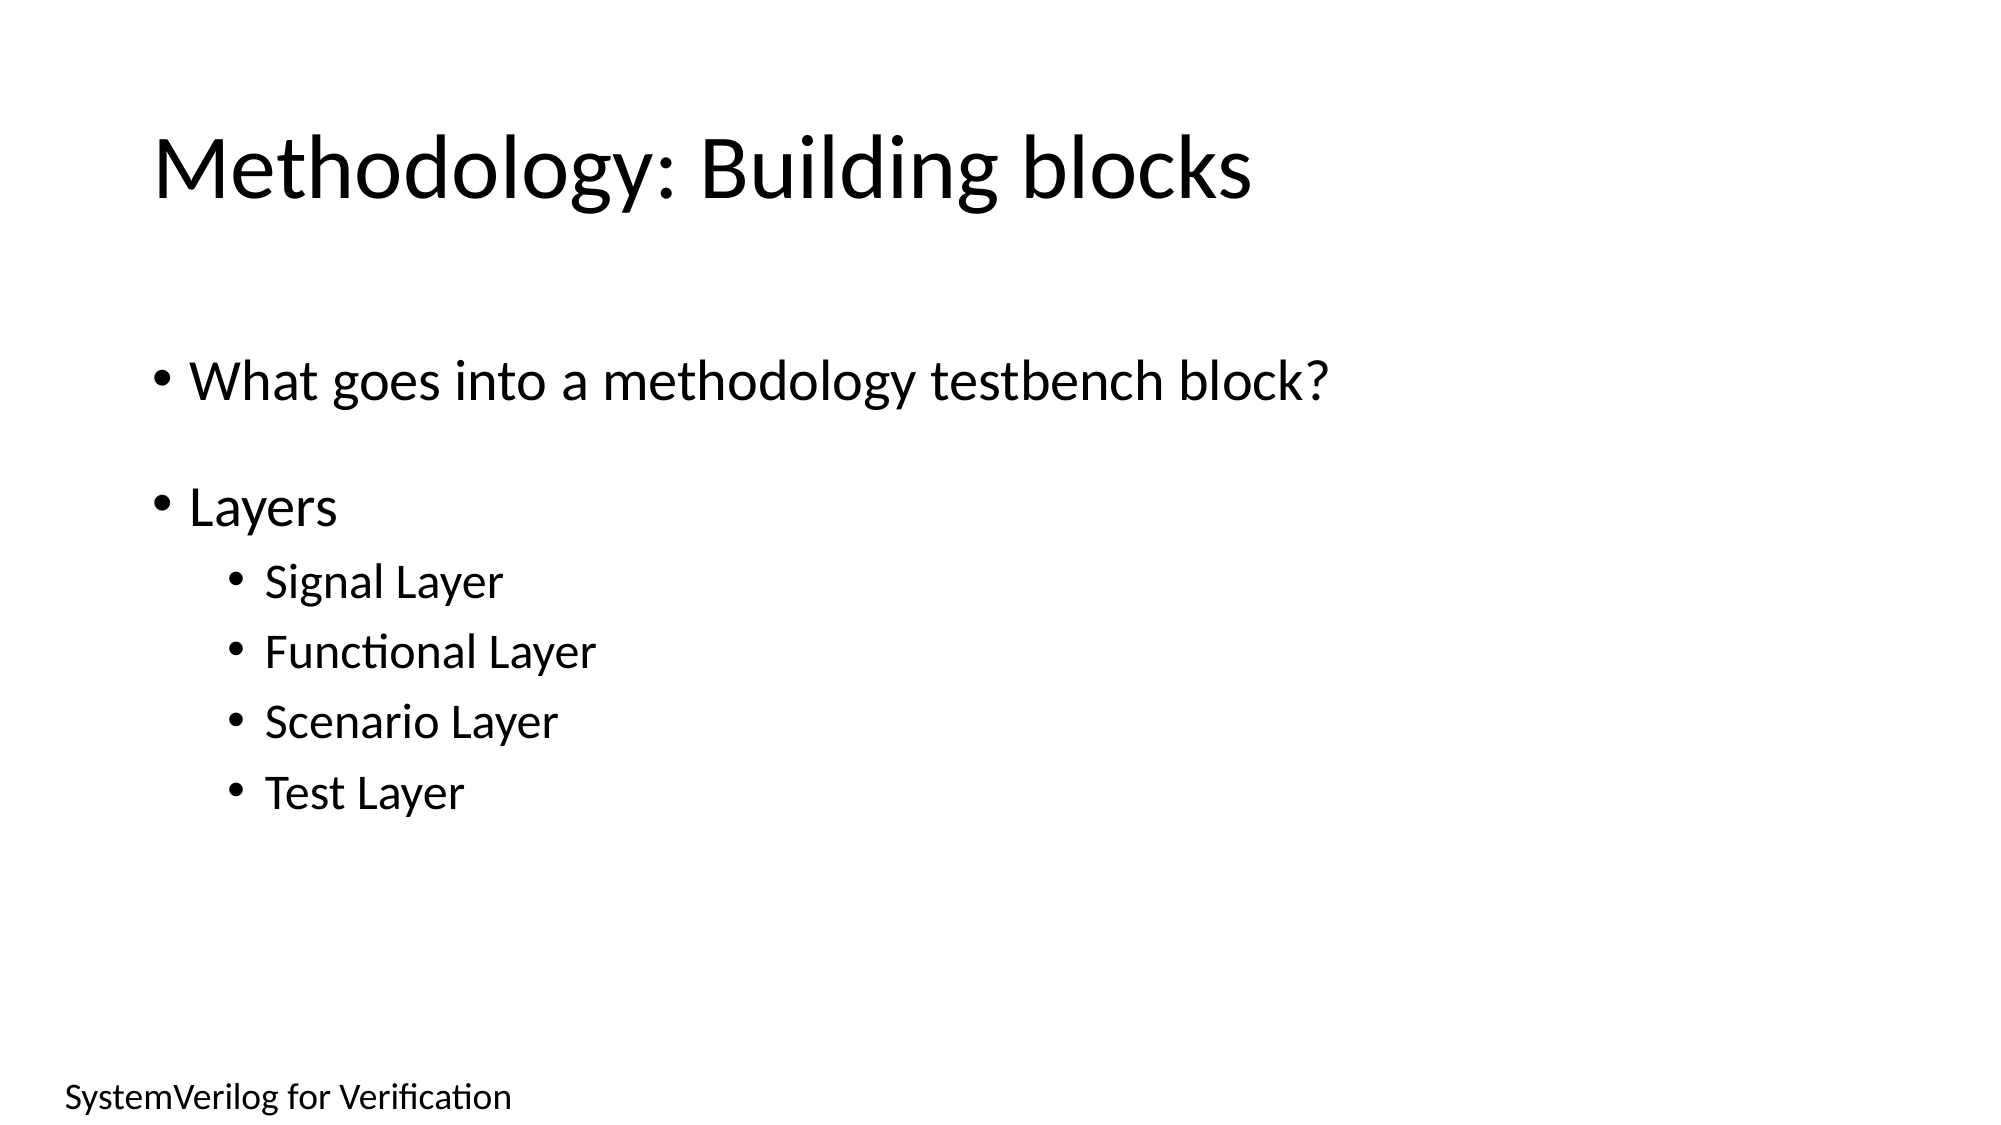

# Methodology: Building blocks
What goes into a methodology testbench block?
Layers
Signal Layer
Functional Layer
Scenario Layer
Test Layer
SystemVerilog for Verification